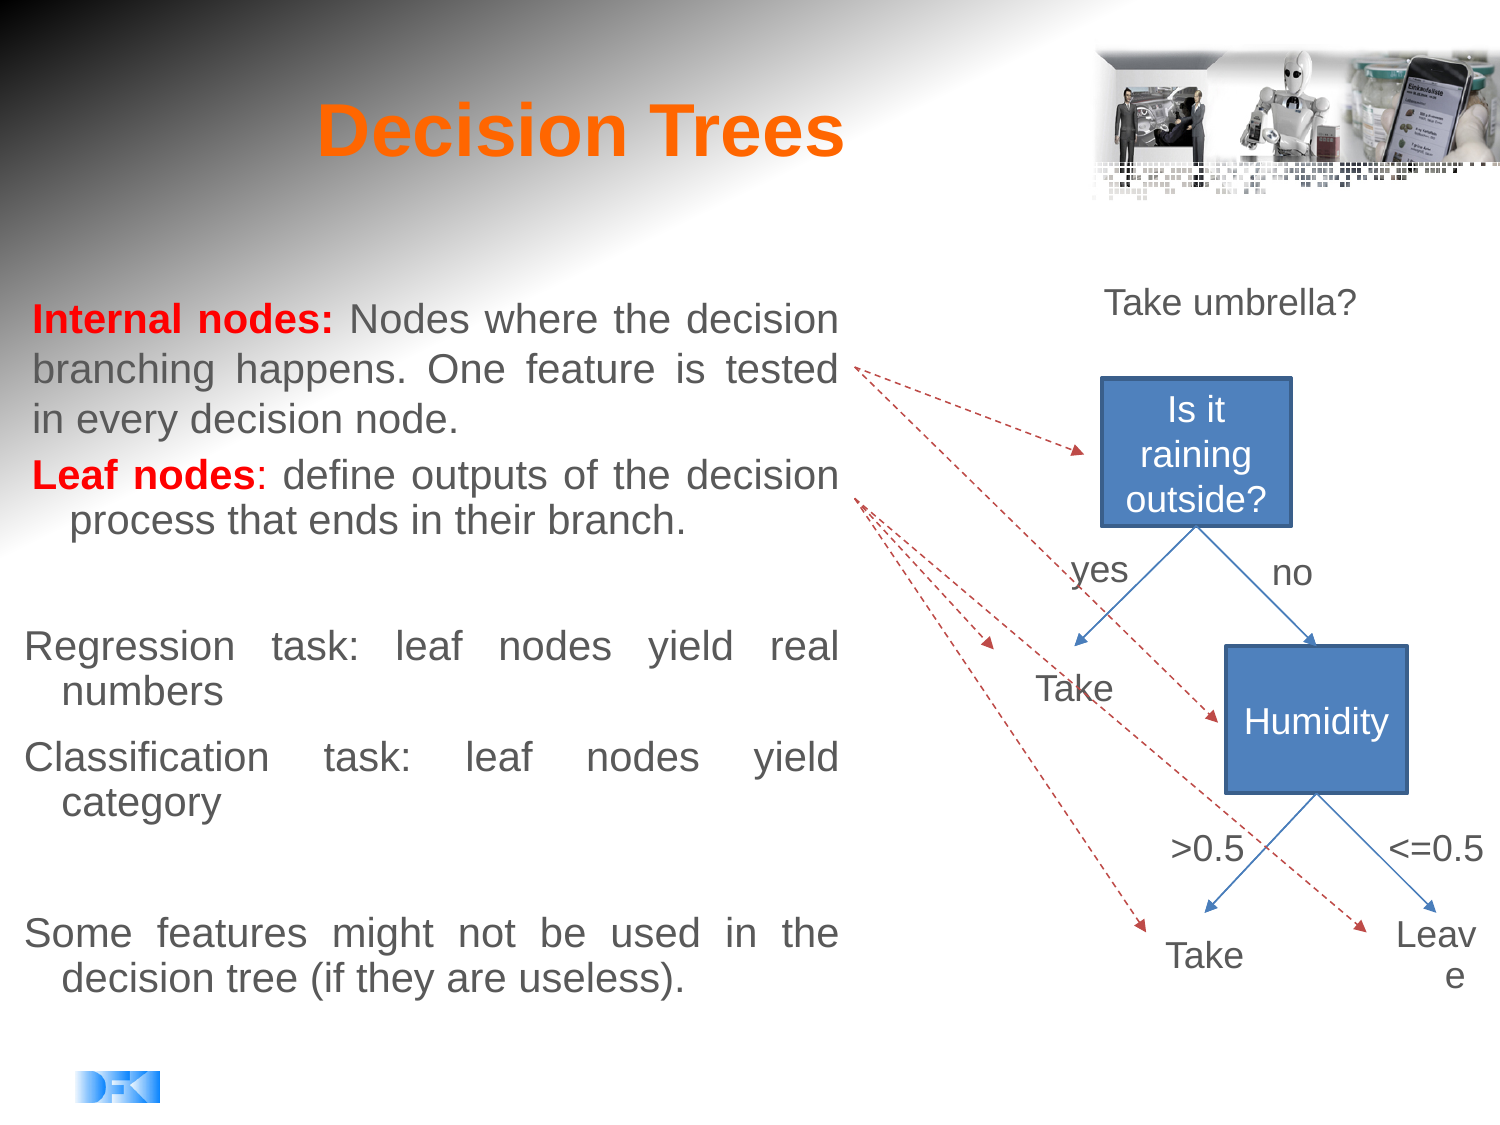

# Decision Trees
Take umbrella?
Internal nodes: Nodes where the decision branching happens. One feature is tested in every decision node.
Raining outside
Is it raining outside?
Leaf nodes: define outputs of the decision process that ends in their branch.
yes
no
Regression task: leaf nodes yield real numbers
Classification task: leaf nodes yield category

Some features might not be used in the decision tree (if they are useless).
Take
Humidity
<=0.5
>0.5
Take
Leave